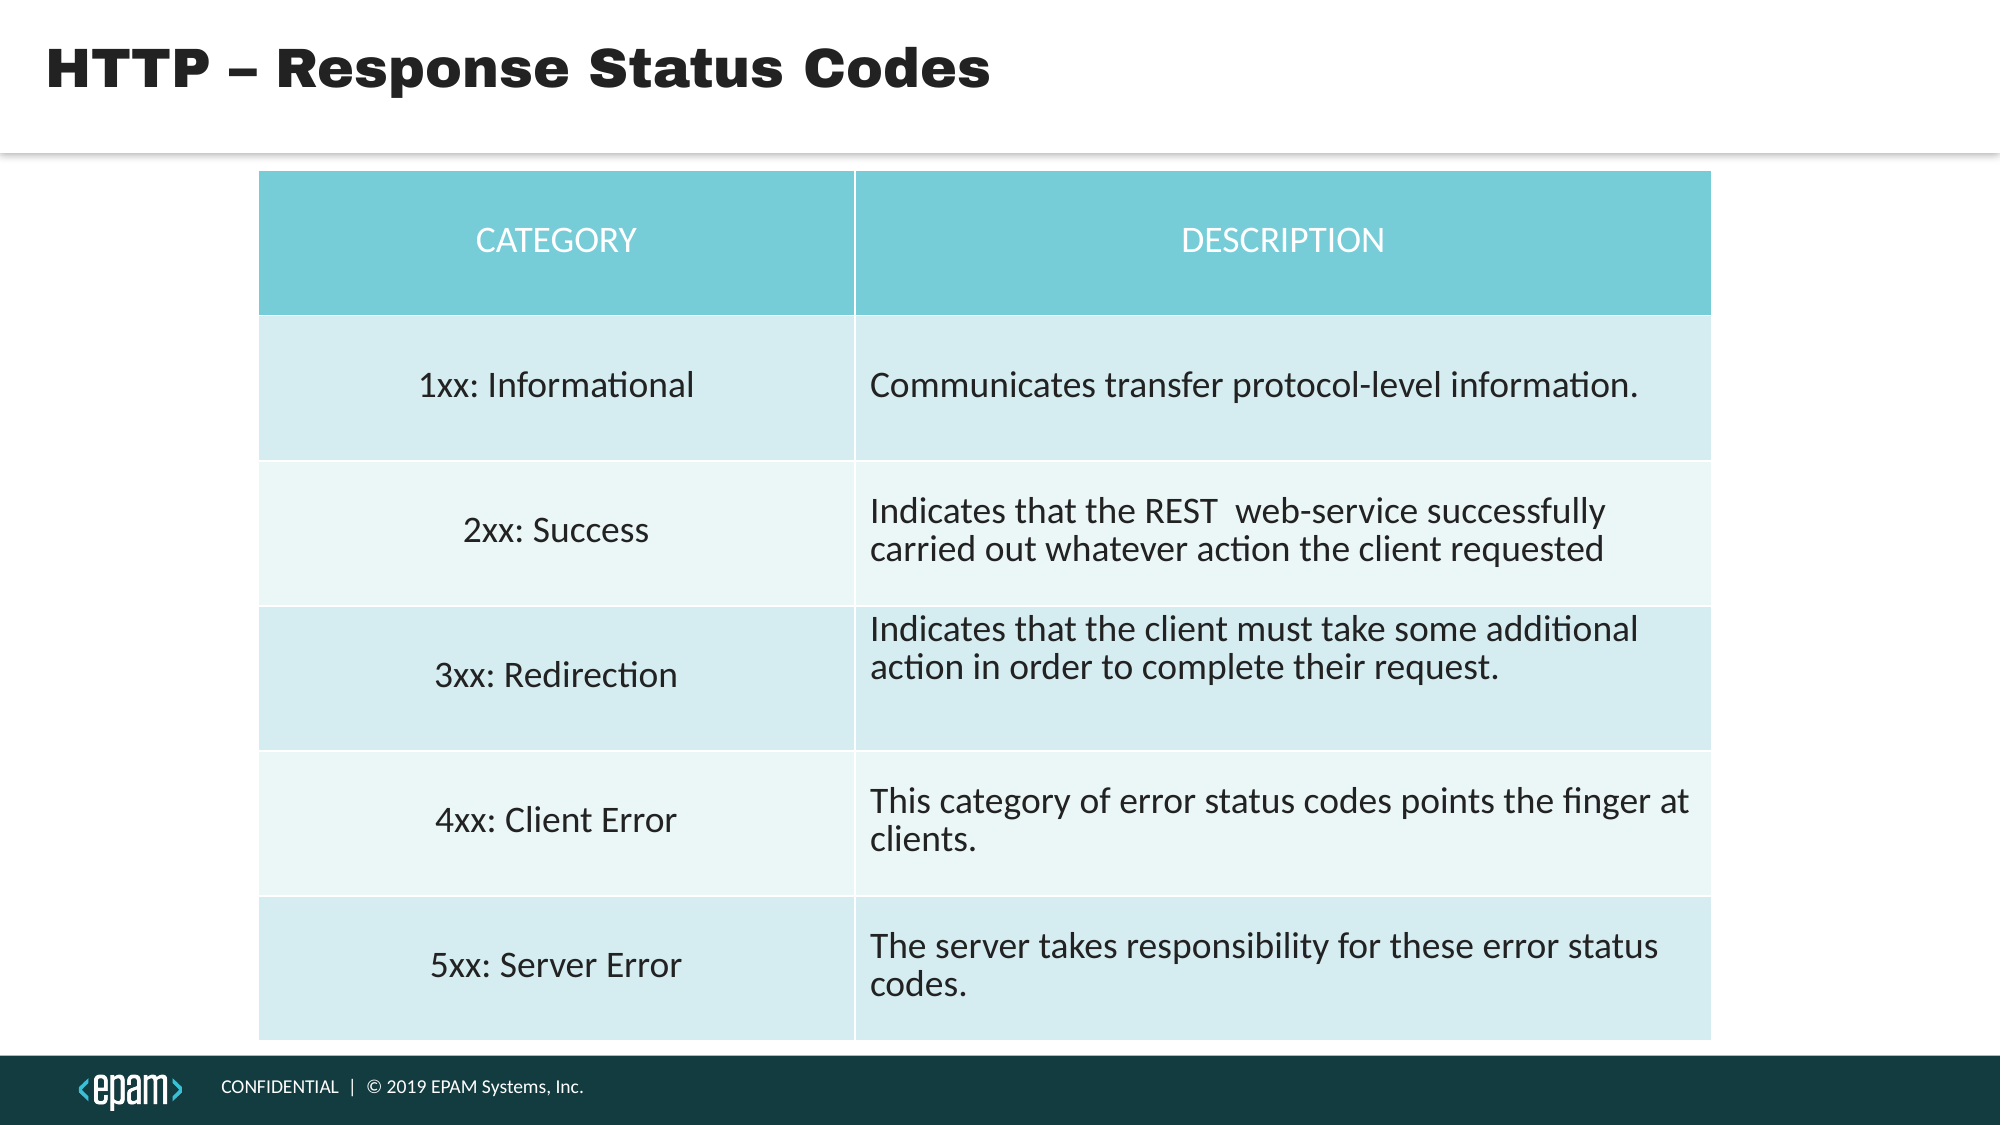

HTTP – Response Status Codes
| CATEGORY | DESCRIPTION |
| --- | --- |
| 1xx: Informational | Communicates transfer protocol-level information. |
| 2xx: Success | Indicates that the REST web-service successfully carried out whatever action the client requested |
| 3xx: Redirection | Indicates that the client must take some additional action in order to complete their request. |
| 4xx: Client Error | This category of error status codes points the finger at clients. |
| 5xx: Server Error | The server takes responsibility for these error status codes. |